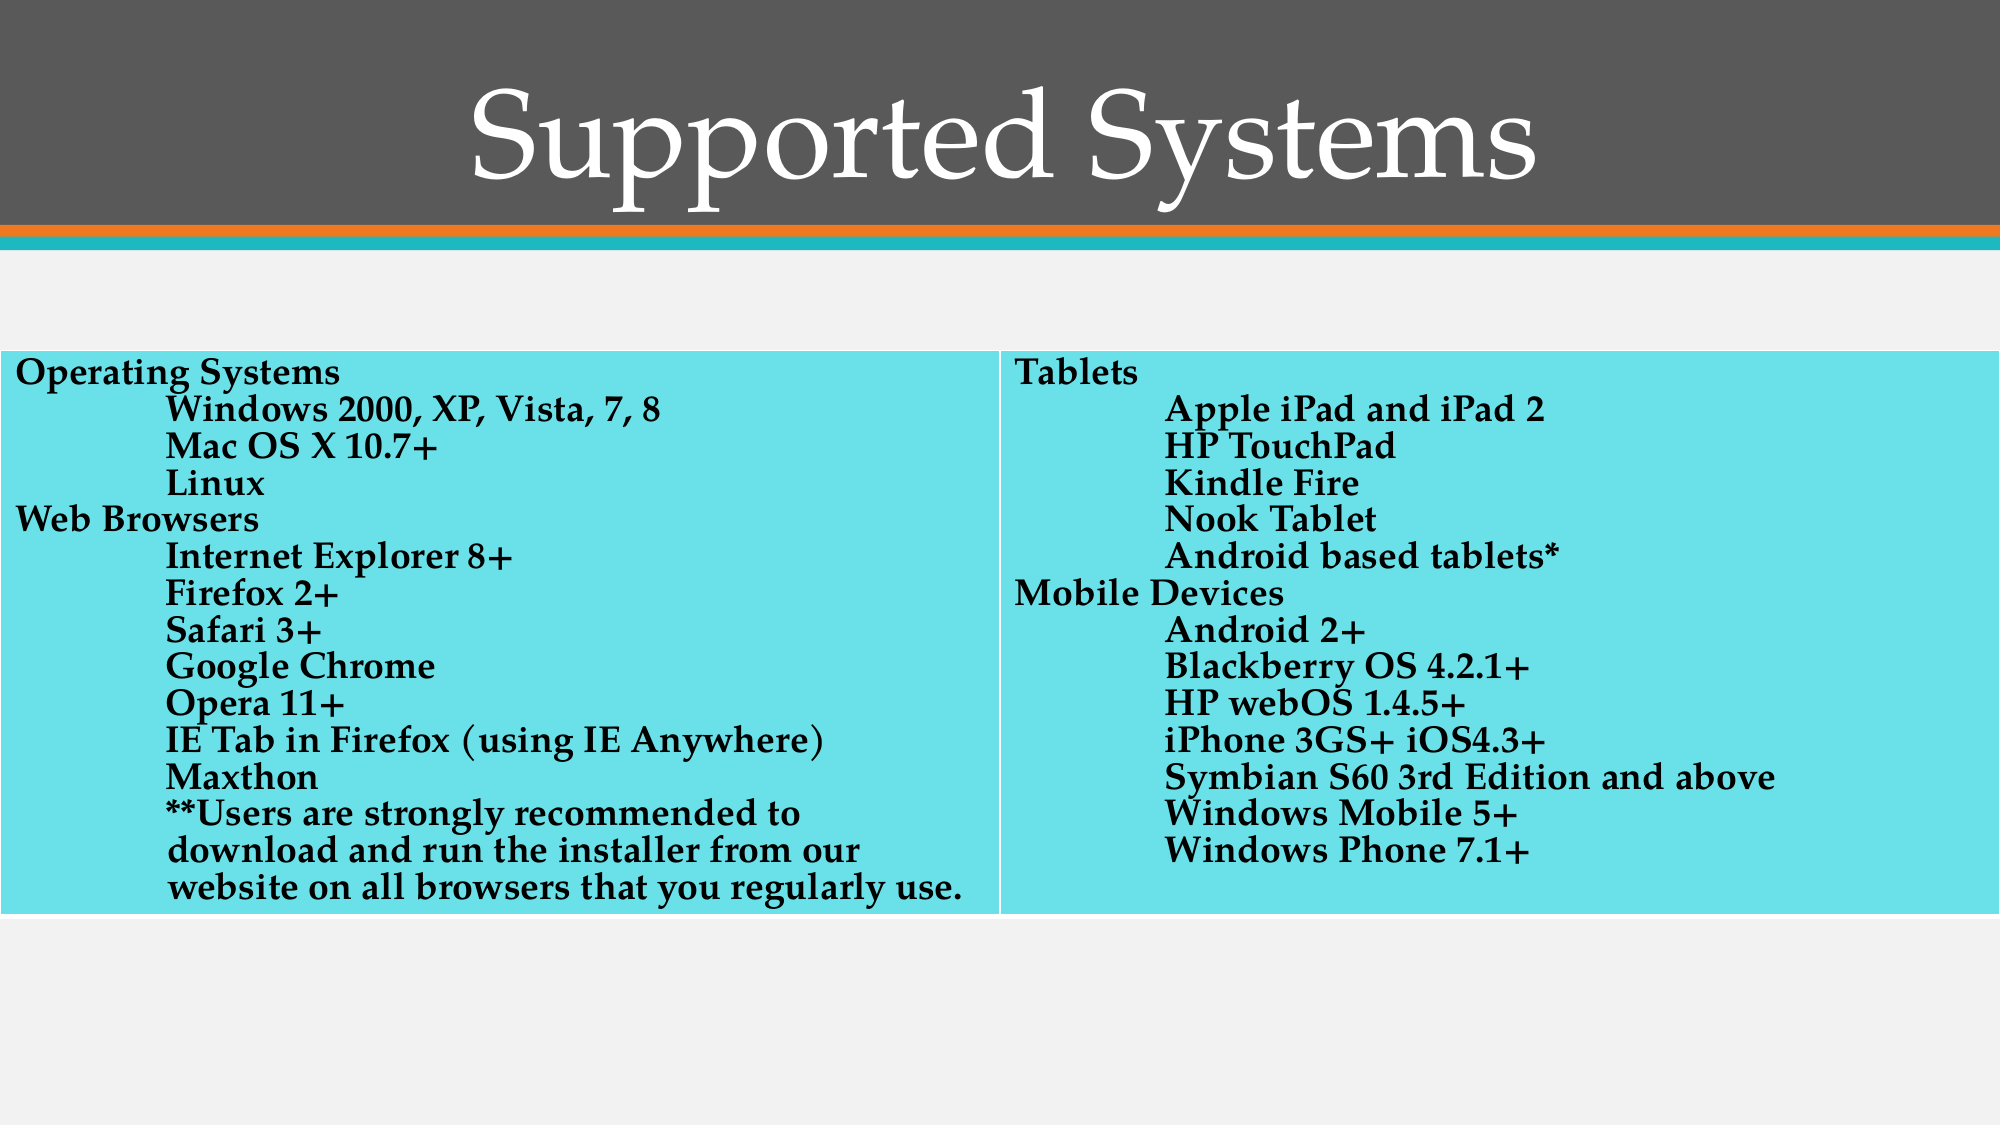

# Supported Systems
| Operating Systems Windows 2000, XP, Vista, 7, 8 Mac OS X 10.7+ Linux Web Browsers Internet Explorer 8+ Firefox 2+ Safari 3+ Google Chrome Opera 11+ IE Tab in Firefox (using IE Anywhere) Maxthon \*\*Users are strongly recommended to download and run the installer from our website on all browsers that you regularly use. | Tablets Apple iPad and iPad 2 HP TouchPad Kindle Fire Nook Tablet Android based tablets\* Mobile Devices Android 2+ Blackberry OS 4.2.1+ HP webOS 1.4.5+ iPhone 3GS+ iOS4.3+ Symbian S60 3rd Edition and above Windows Mobile 5+ Windows Phone 7.1+ |
| --- | --- |